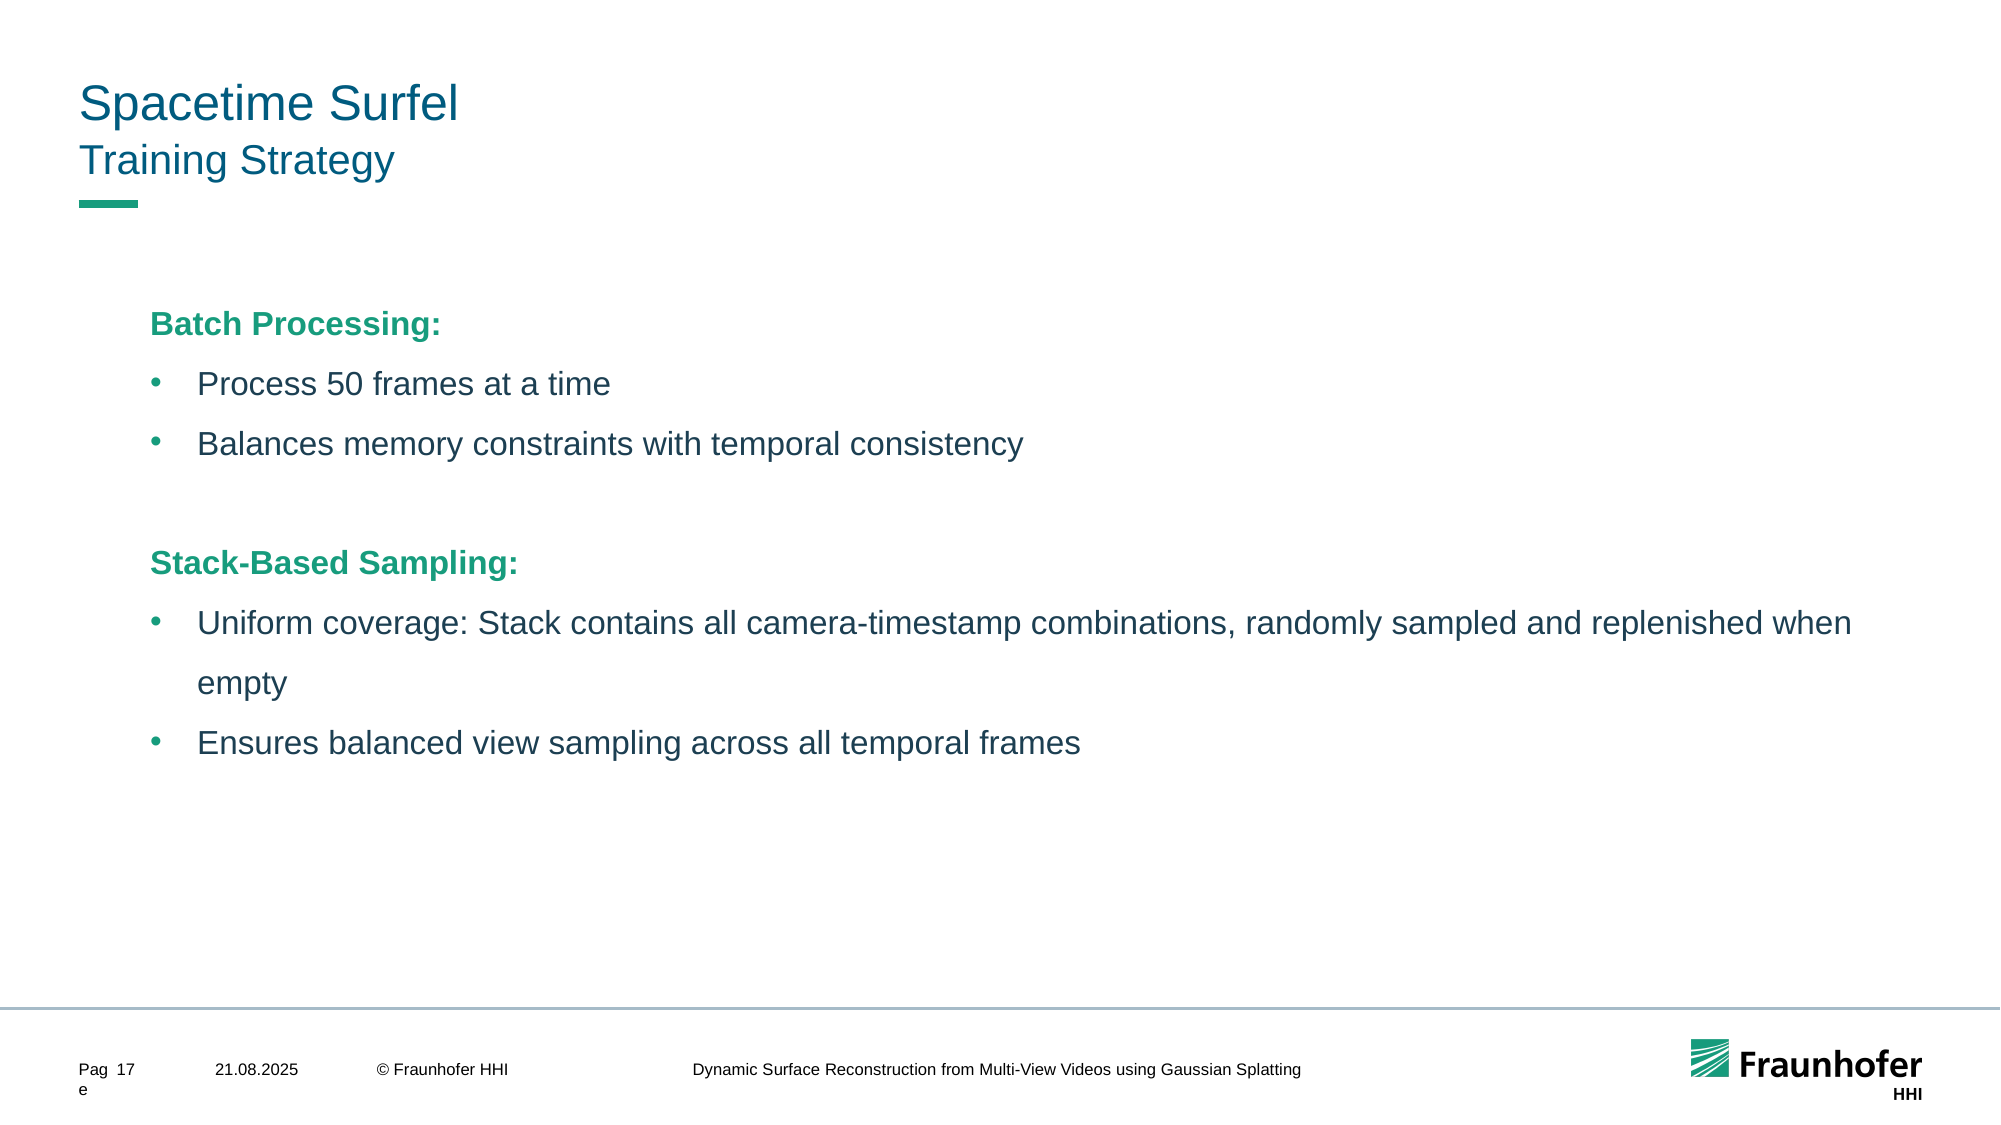

# Spacetime Surfel
Training Strategy
Batch Processing:
Process 50 frames at a time
Balances memory constraints with temporal consistency

Stack-Based Sampling:
Uniform coverage: Stack contains all camera-timestamp combinations, randomly sampled and replenished when empty
Ensures balanced view sampling across all temporal frames
17
21.08.2025
© Fraunhofer HHI